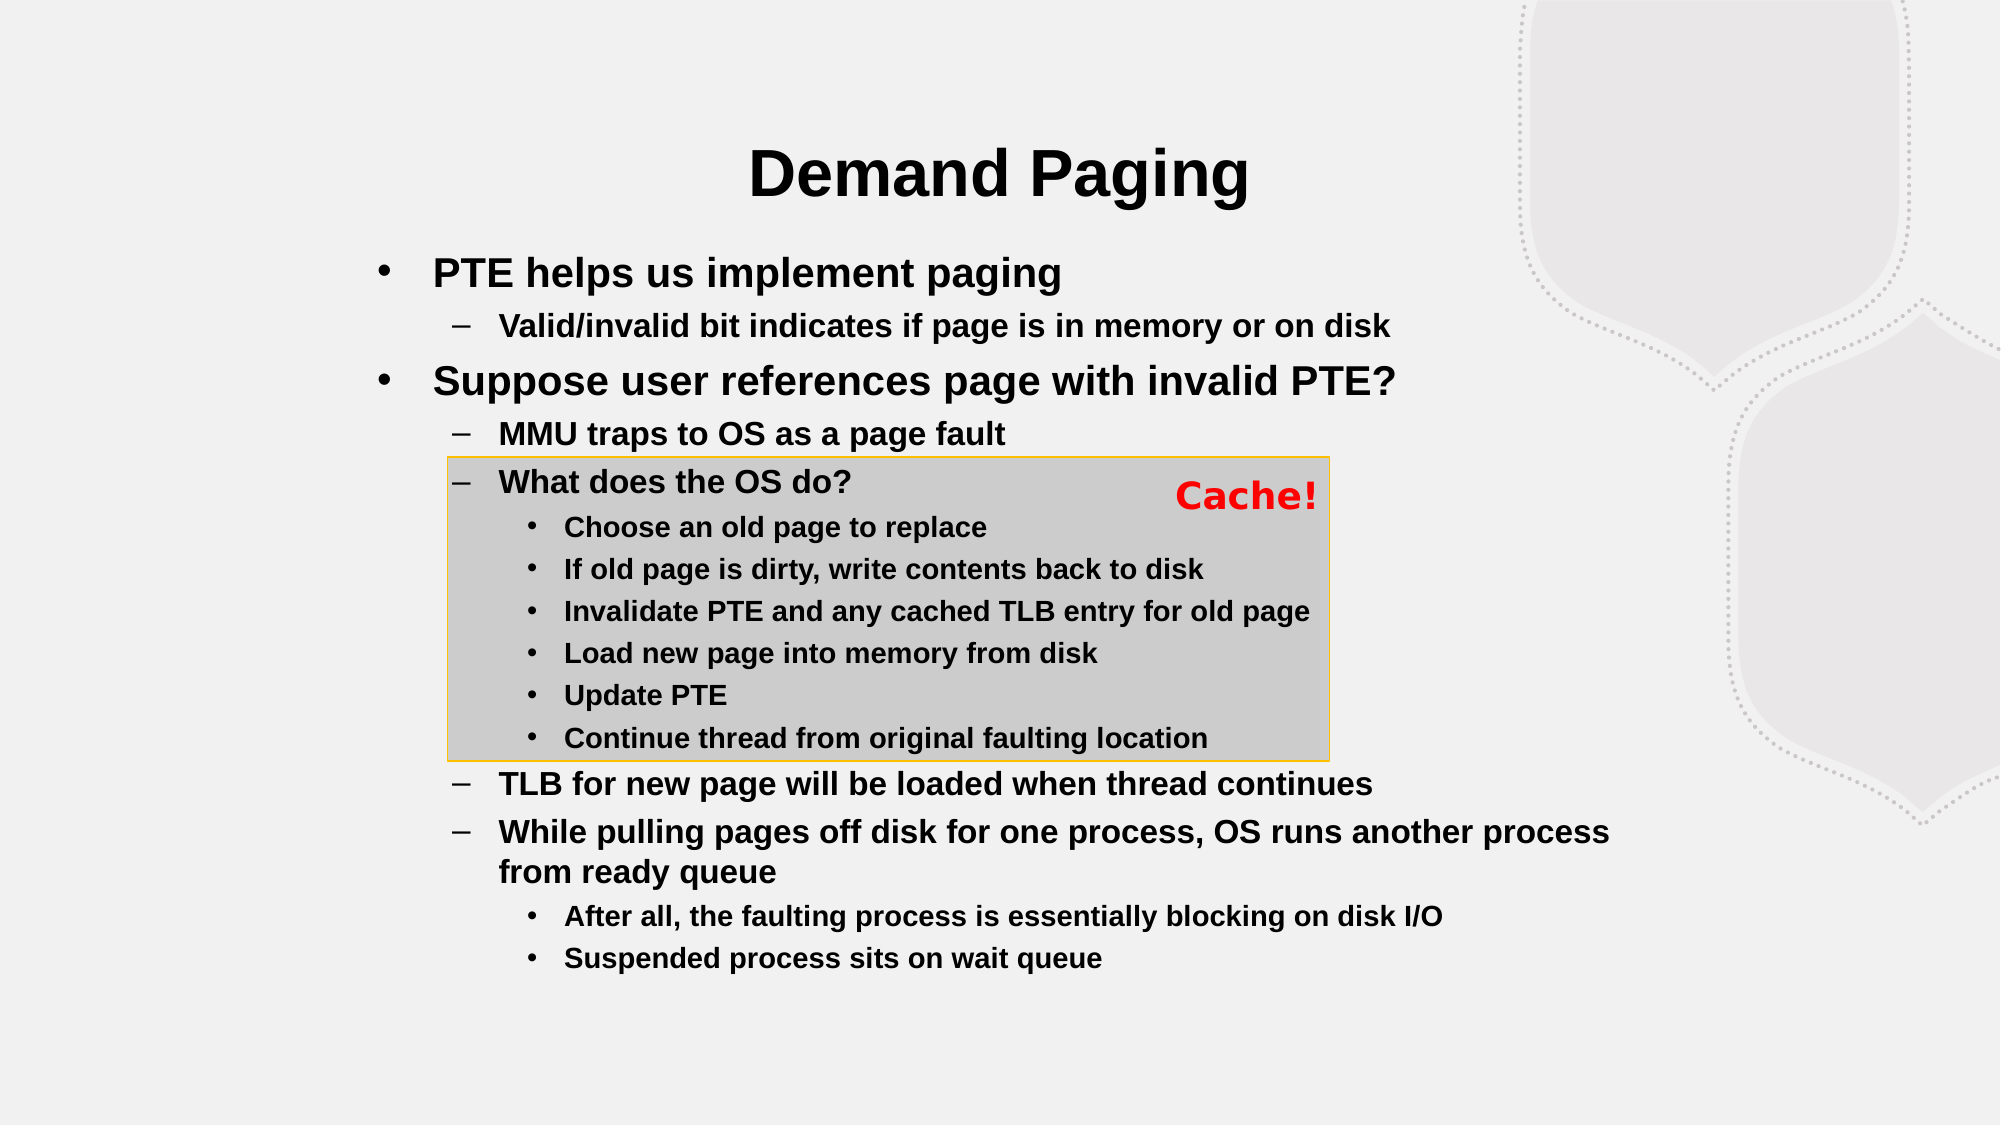

Demand Paging
PTE helps us implement paging
Valid/invalid bit indicates if page is in memory or on disk
Suppose user references page with invalid PTE?
MMU traps to OS as a page fault
What does the OS do?
Choose an old page to replace
If old page is dirty, write contents back to disk
Invalidate PTE and any cached TLB entry for old page
Load new page into memory from disk
Update PTE
Continue thread from original faulting location
TLB for new page will be loaded when thread continues
While pulling pages off disk for one process, OS runs another process from ready queue
After all, the faulting process is essentially blocking on disk I/O
Suspended process sits on wait queue

Cache!